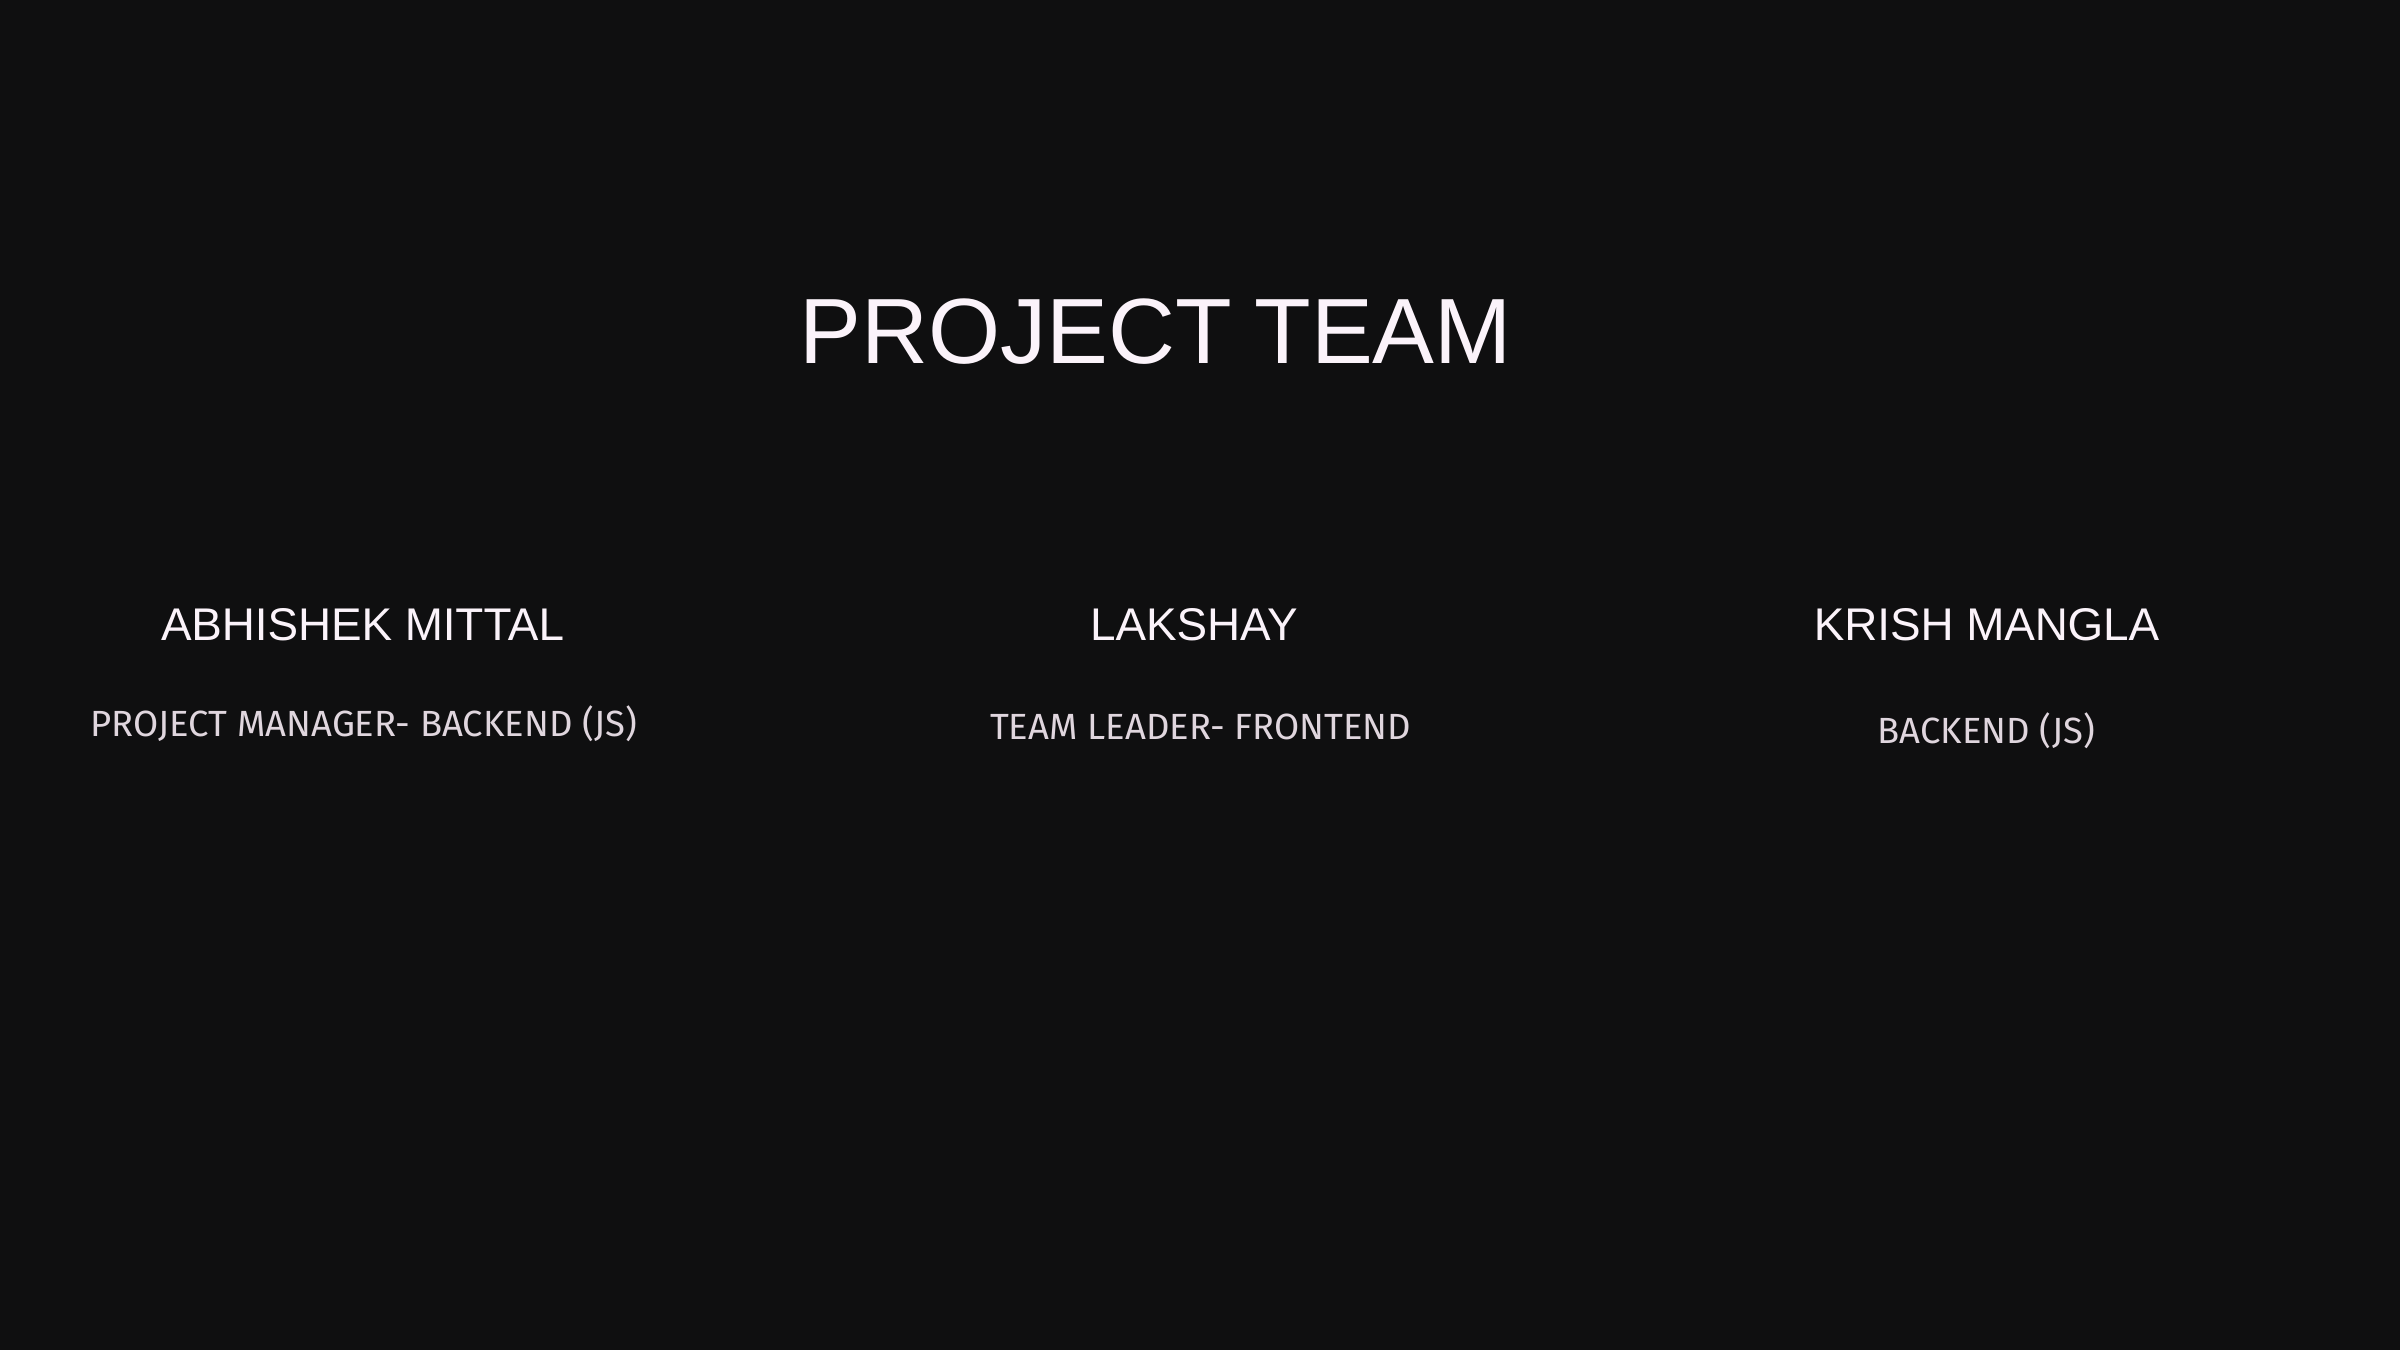

PROJECT TEAM
ABHISHEK MITTAL
LAKSHAY
KRISH MANGLA
PROJECT MANAGER- BACKEND (JS)

TEAM LEADER- FRONTEND

BACKEND (JS)